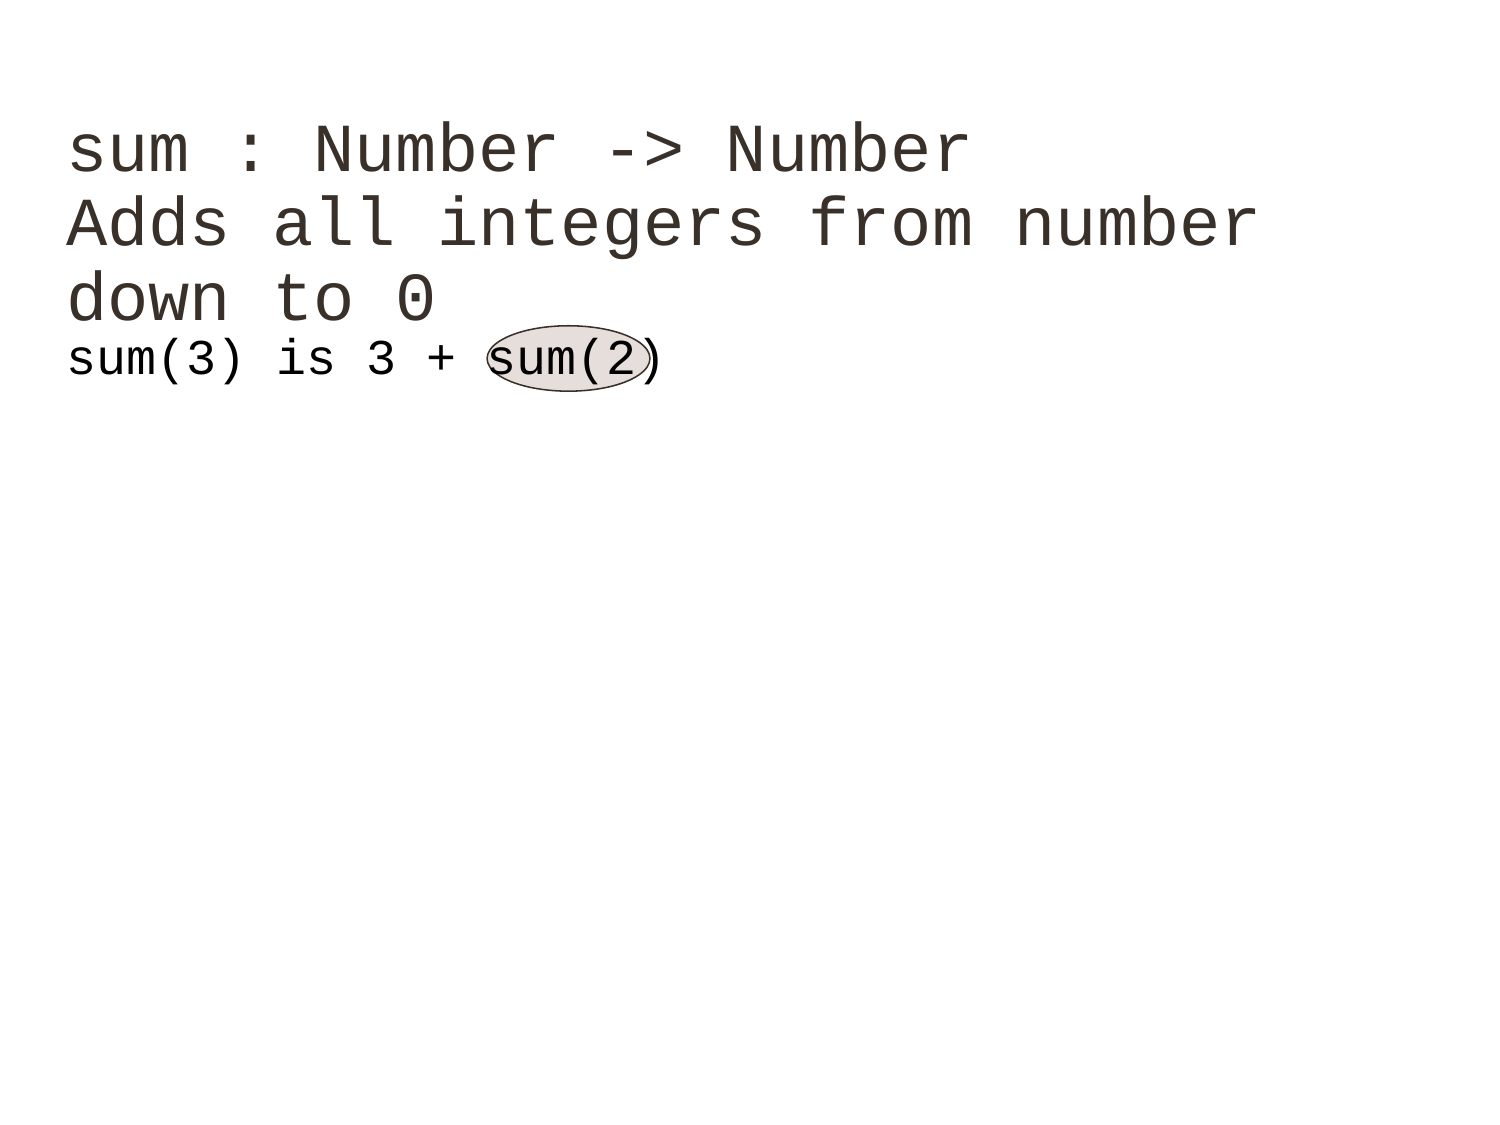

# sum : Number -> Number
Adds all integers from number down to 0
sum(3) is 3 + sum(2)